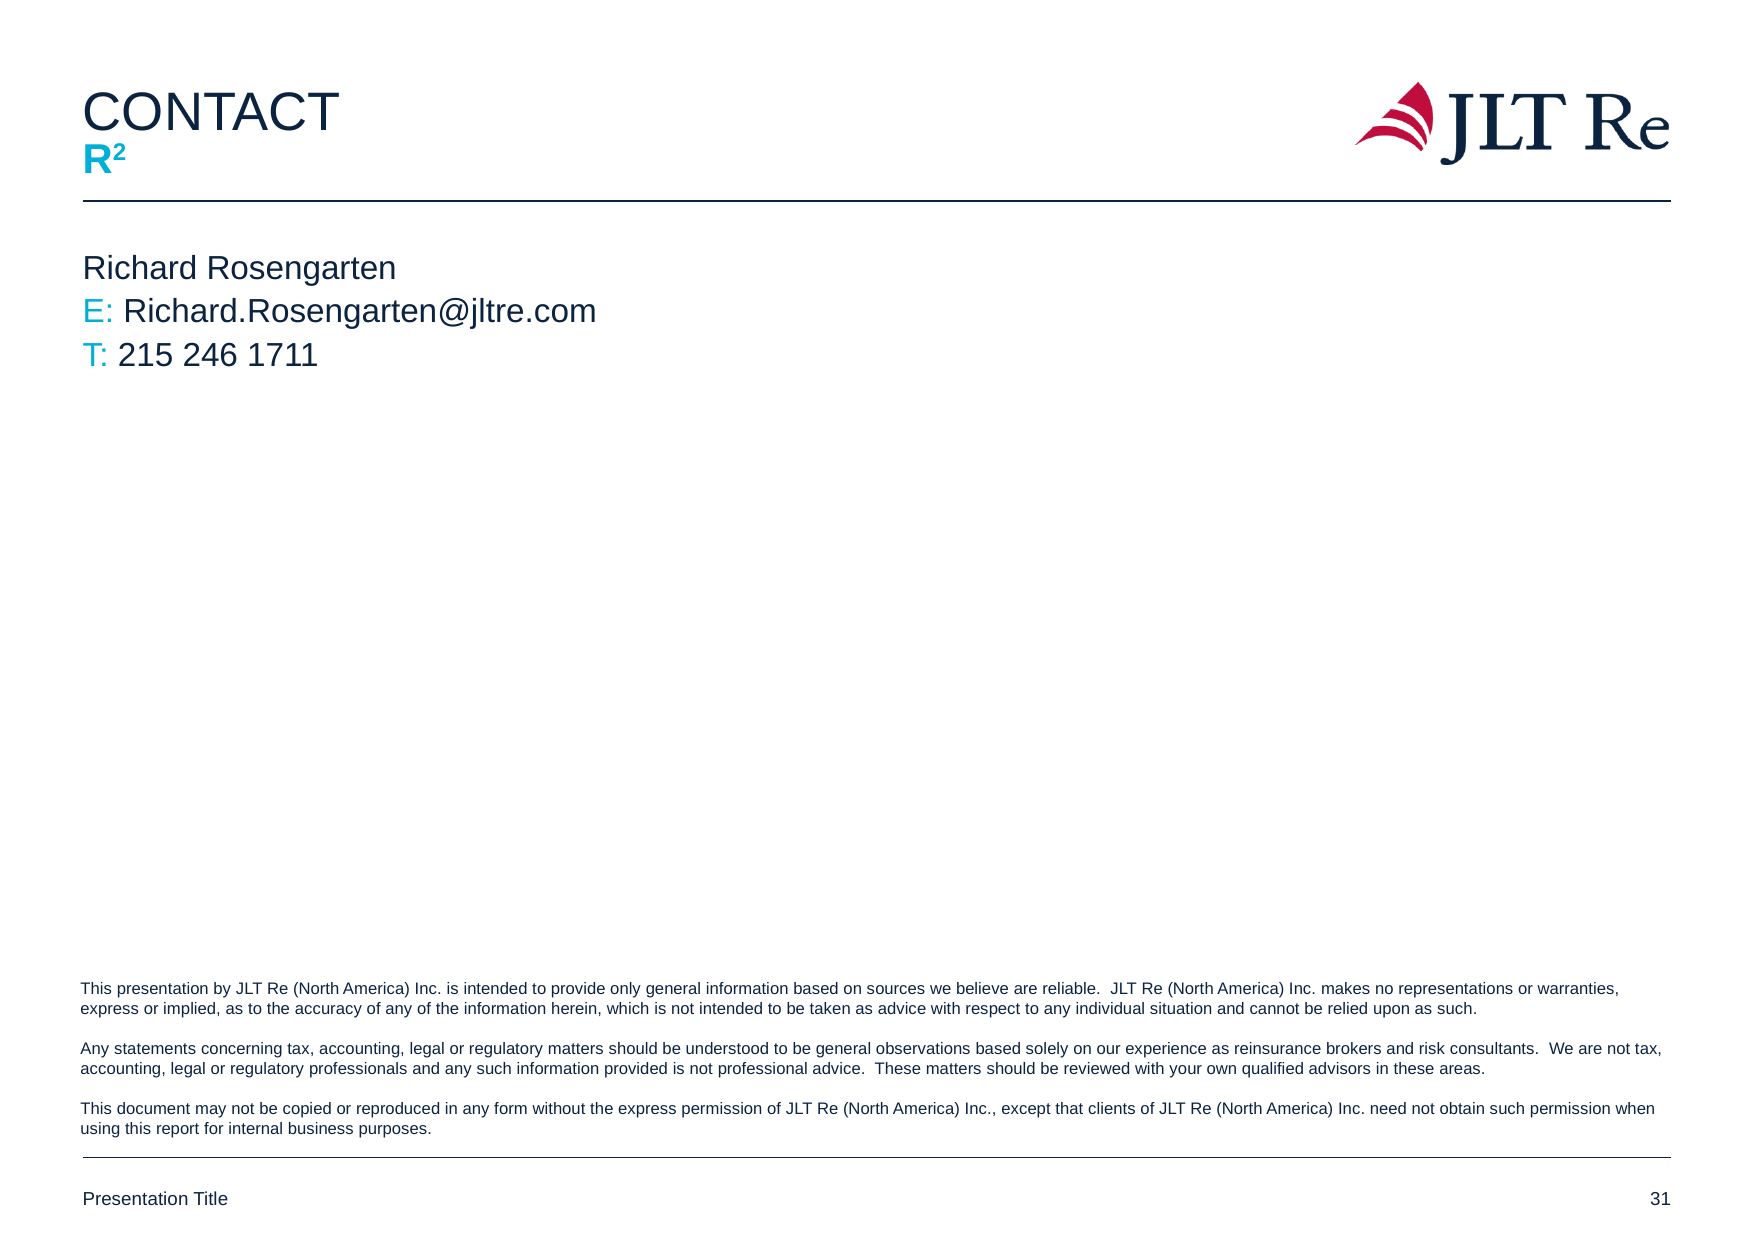

# CONTACT
R2

Richard Rosengarten
E: Richard.Rosengarten@jltre.com
T: 215 246 1711
Presentation Title
31